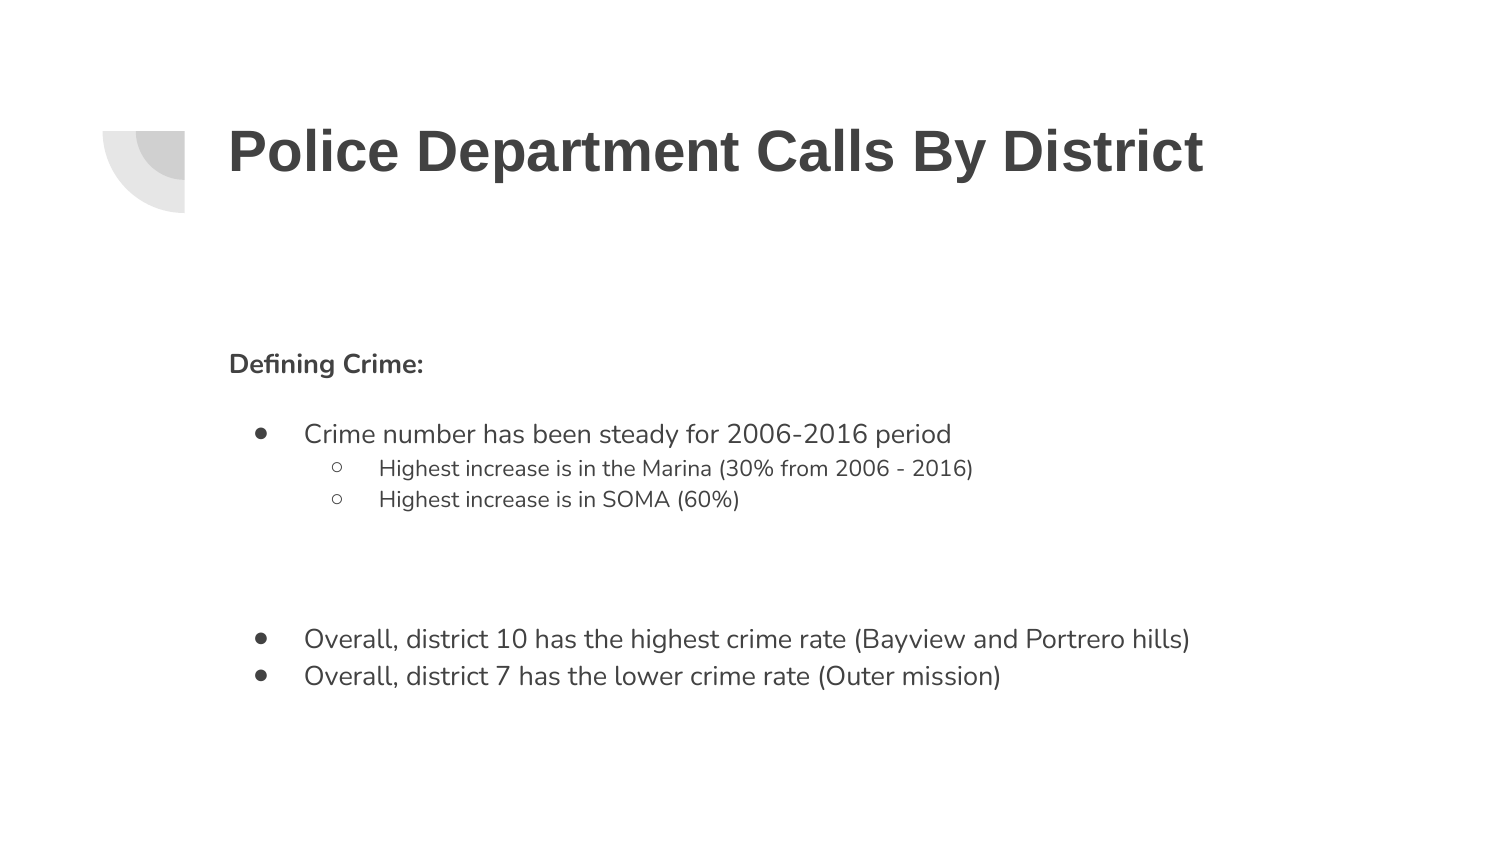

# Police Department Calls By District
Defining Crime:
Crime number has been steady for 2006-2016 period
Highest increase is in the Marina (30% from 2006 - 2016)
Highest increase is in SOMA (60%)

Overall, district 10 has the highest crime rate (Bayview and Portrero hills)
Overall, district 7 has the lower crime rate (Outer mission)